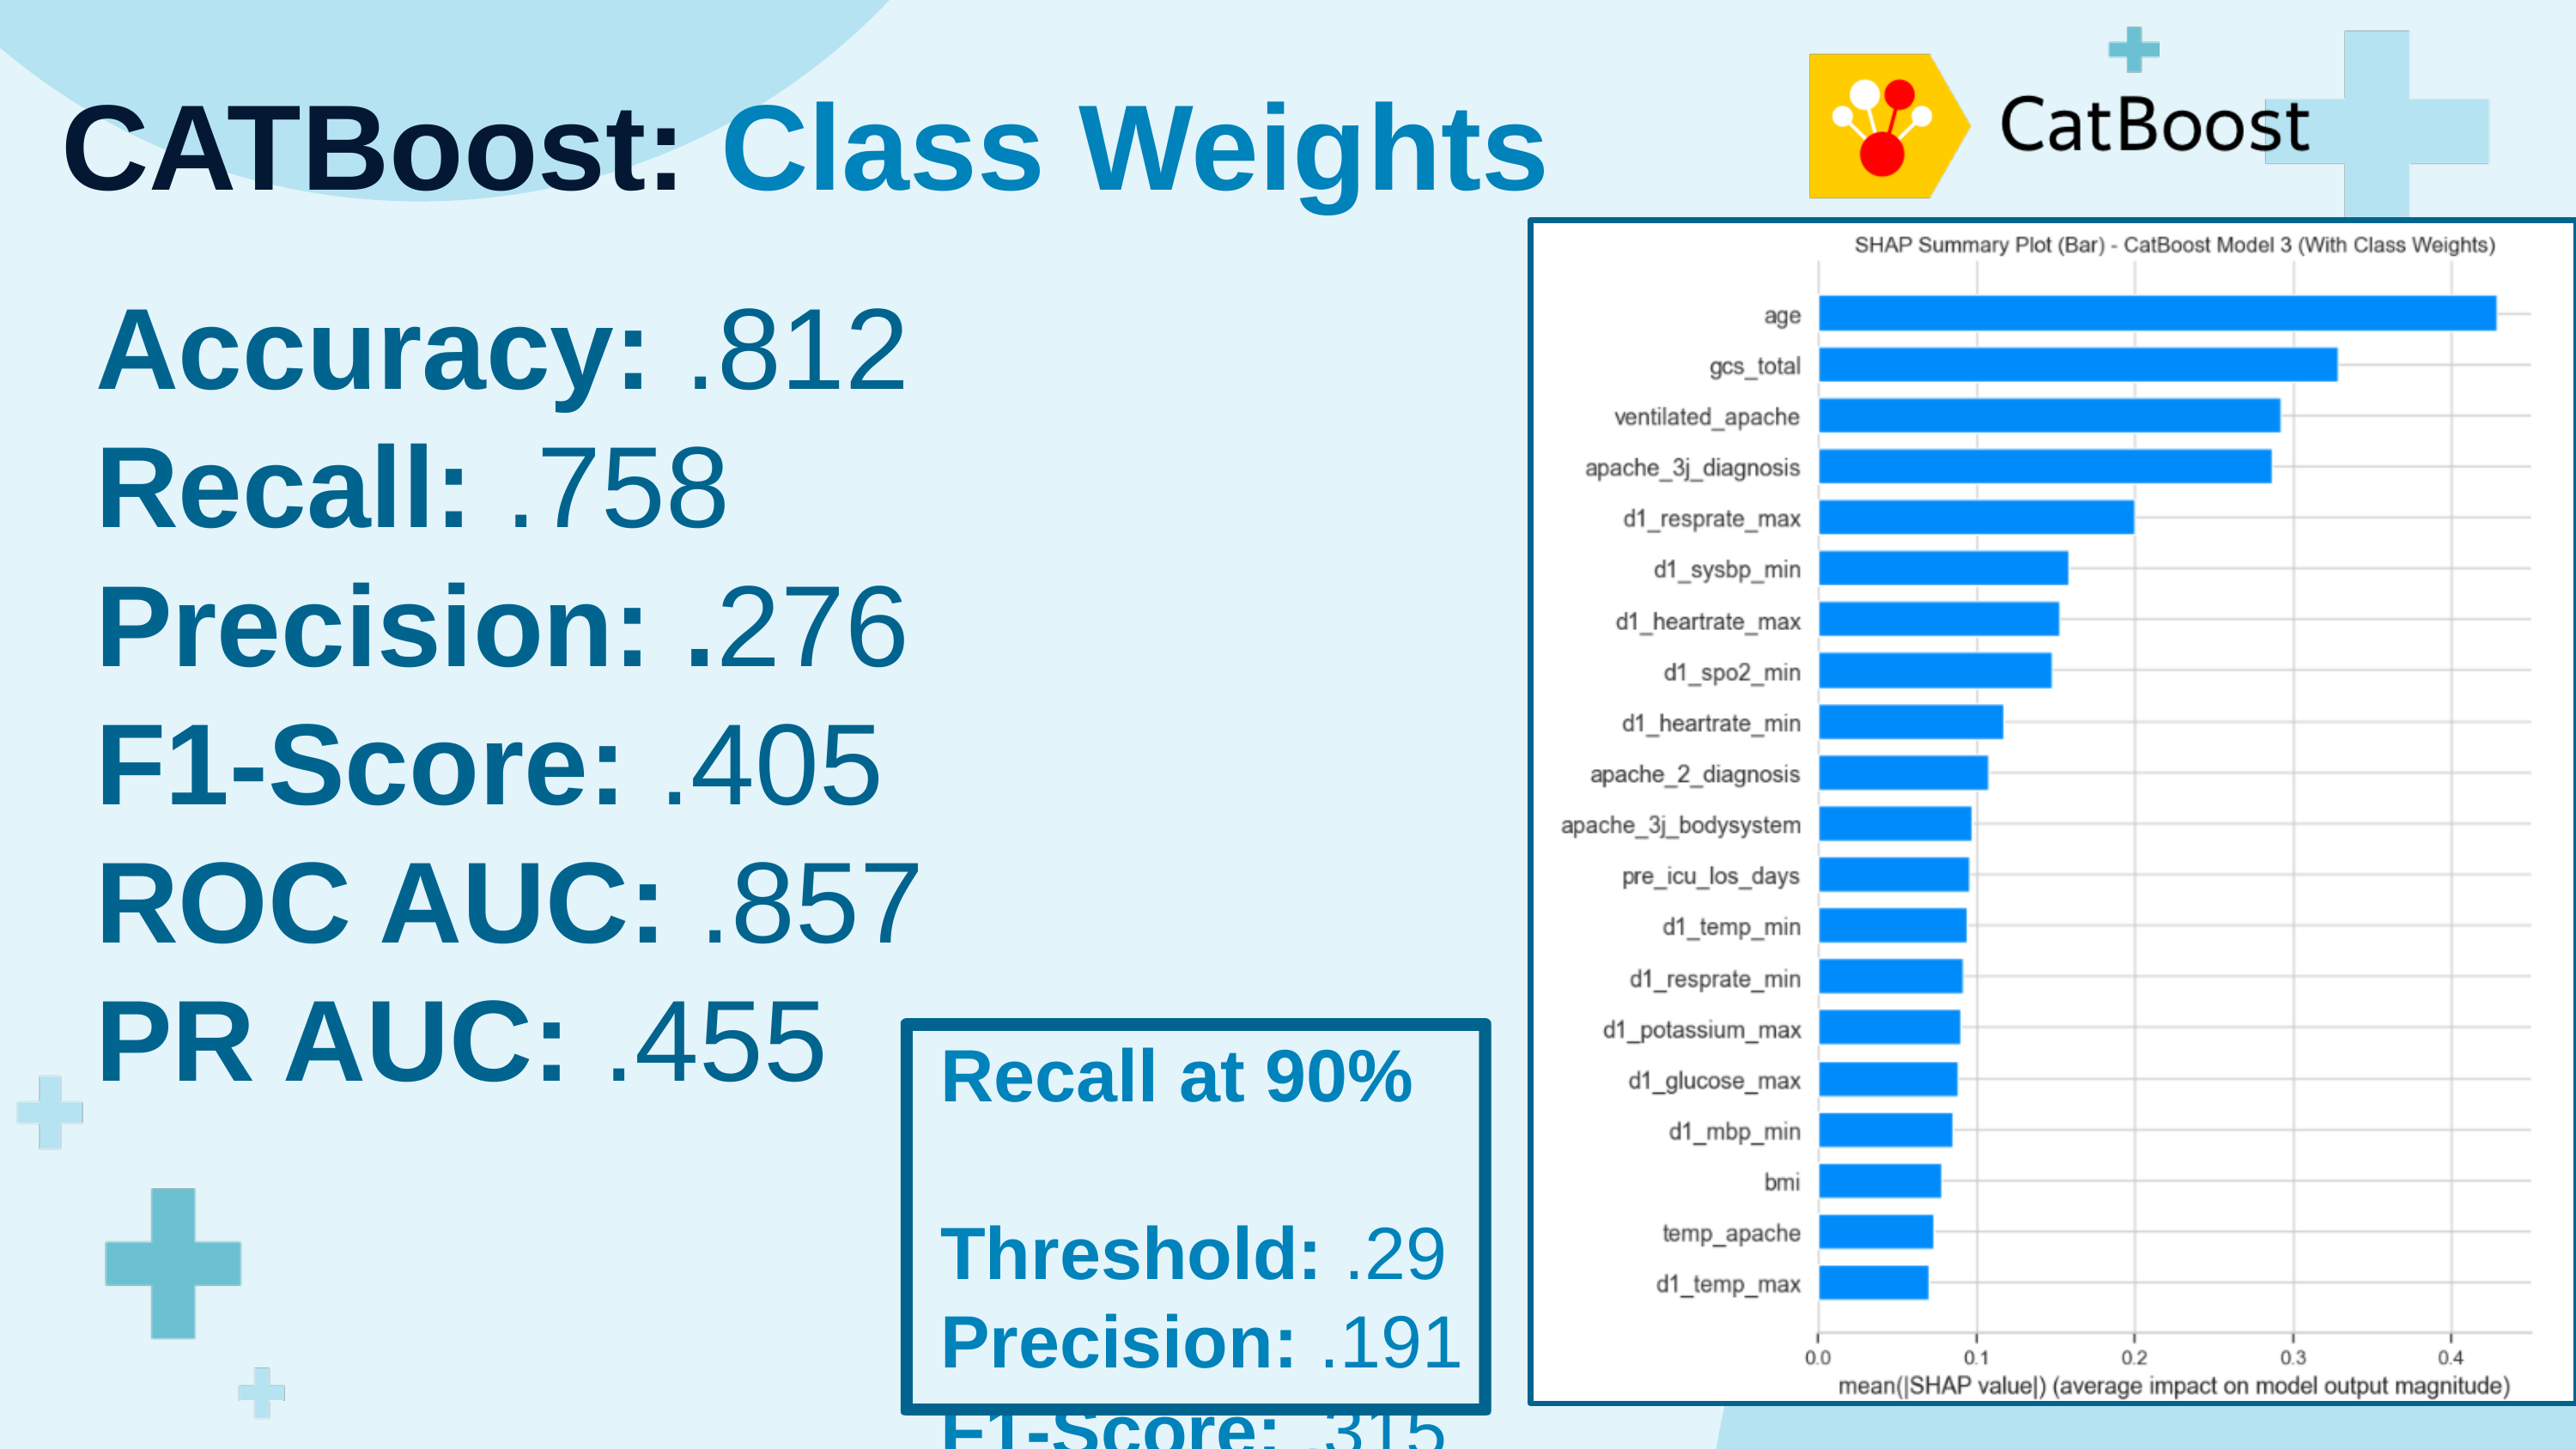

CATBoost: Class Weights

Accuracy: .812
Recall: .758
Precision: .276
F1-Score: .405
ROC AUC: .857
PR AUC: .455

Recall at 90%
 Threshold: .29
Precision: .191
F1-Score: .315